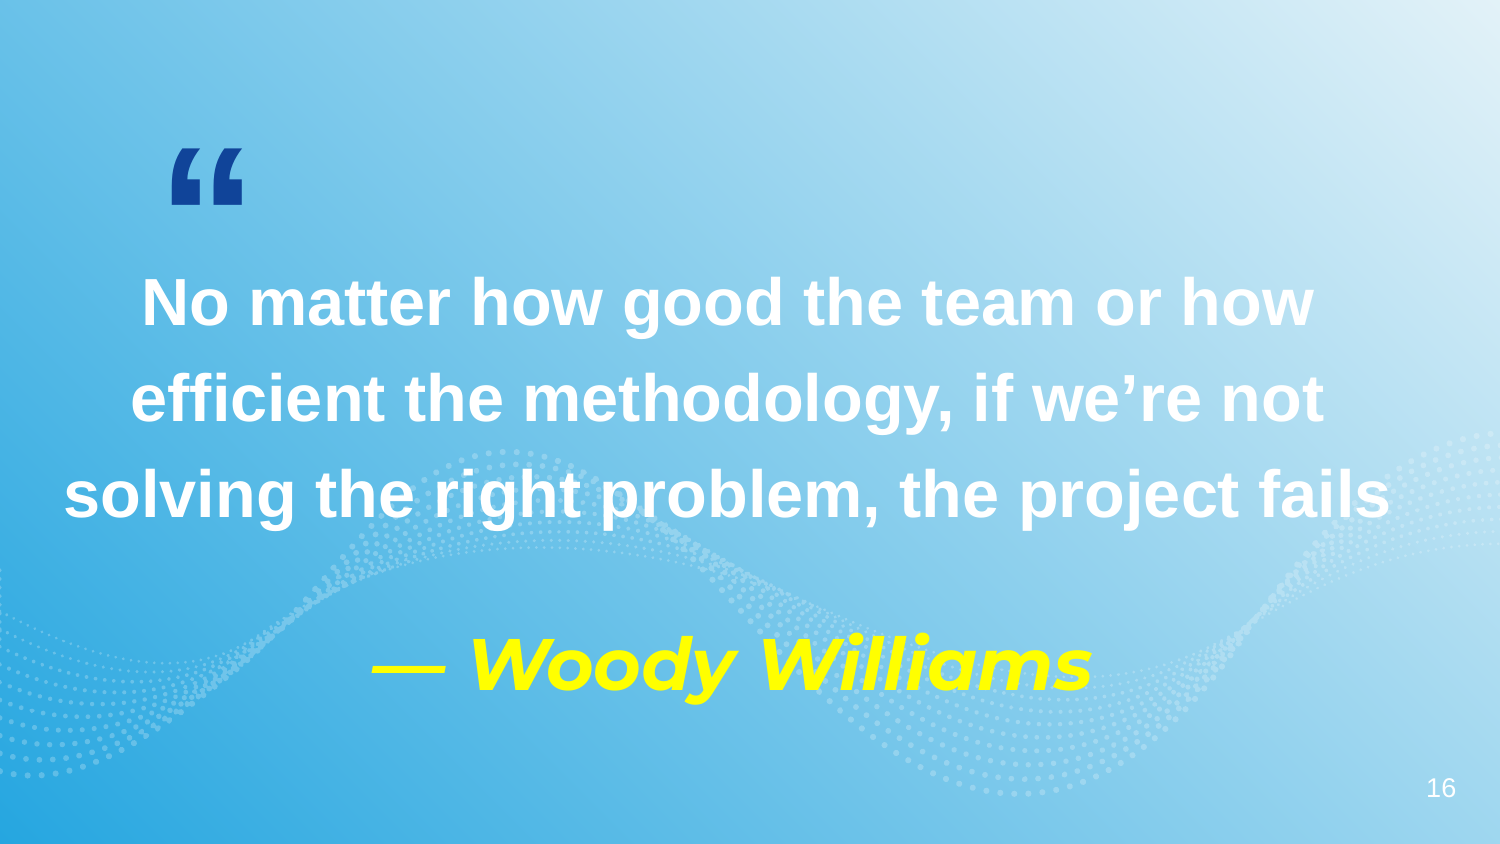

No matter how good the team or how efficient the methodology, if we’re not solving the right problem, the project fails
— Woody Williams
16